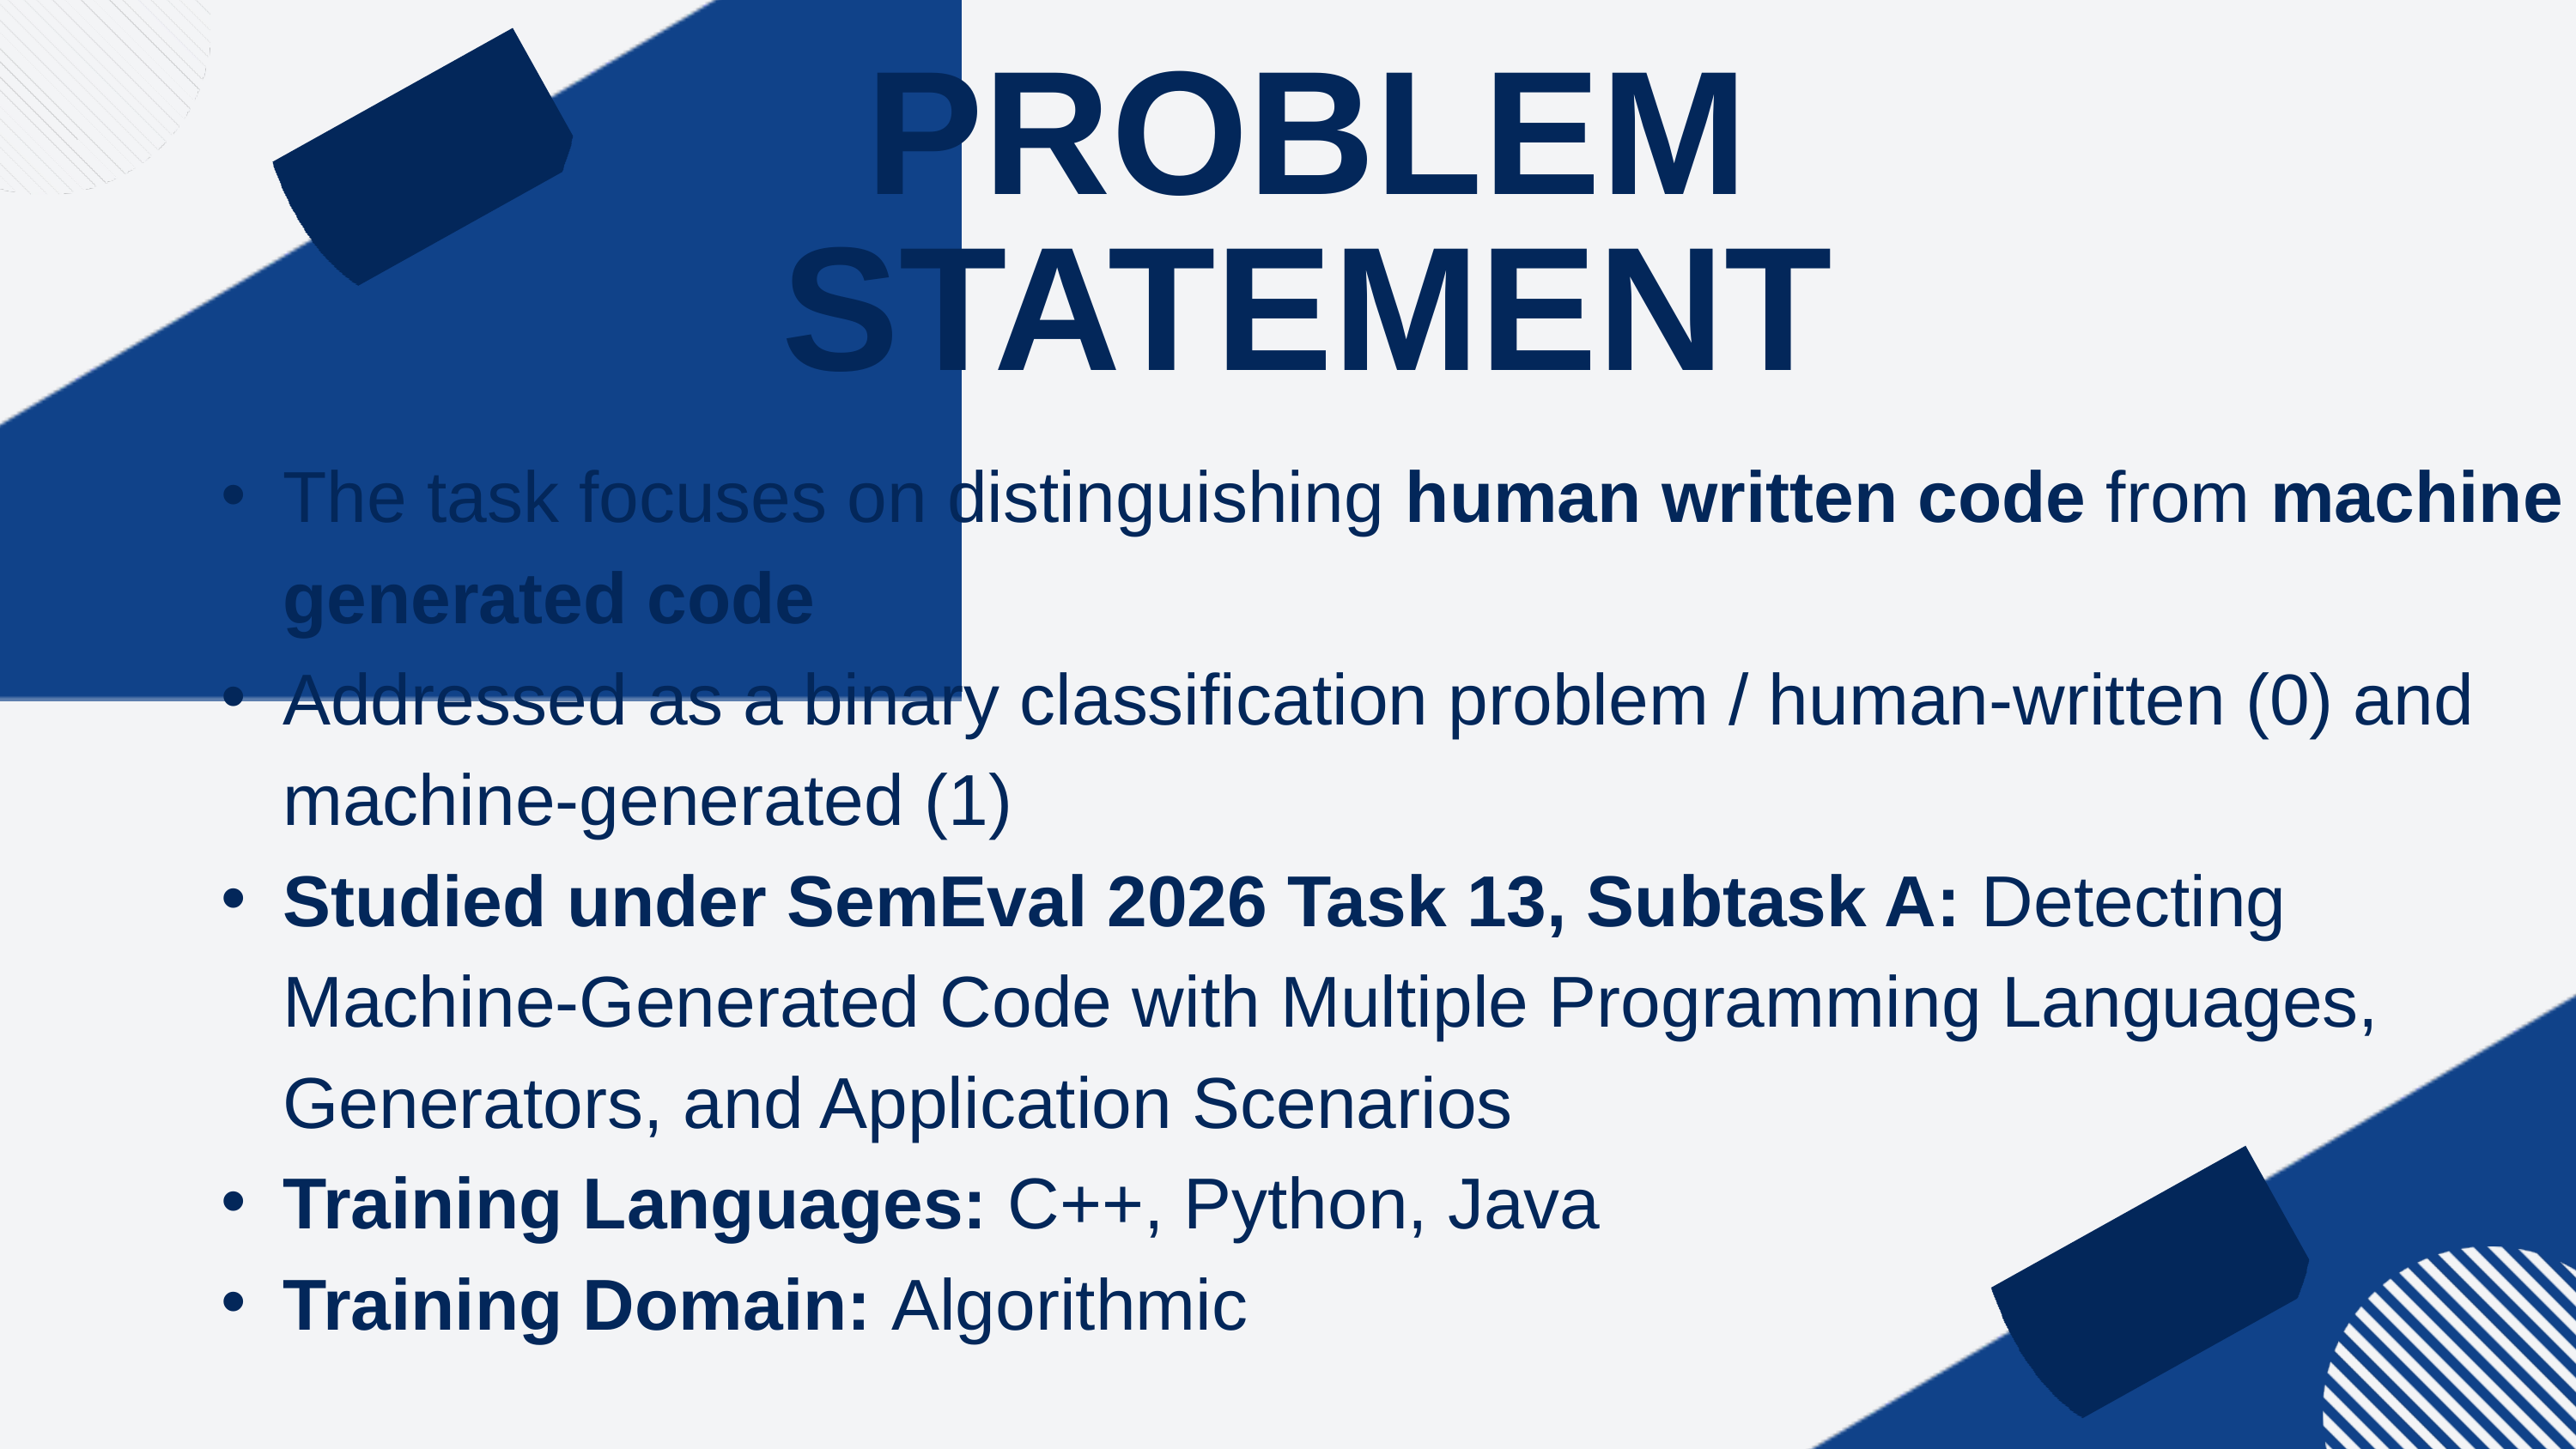

PROBLEM STATEMENT

The task focuses on distinguishing human written code from machine generated code
Addressed as a binary classification problem / human-written (0) and machine-generated (1)
Studied under SemEval 2026 Task 13, Subtask A: Detecting Machine-Generated Code with Multiple Programming Languages, Generators, and Application Scenarios
Training Languages: C++, Python, Java
Training Domain: Algorithmic